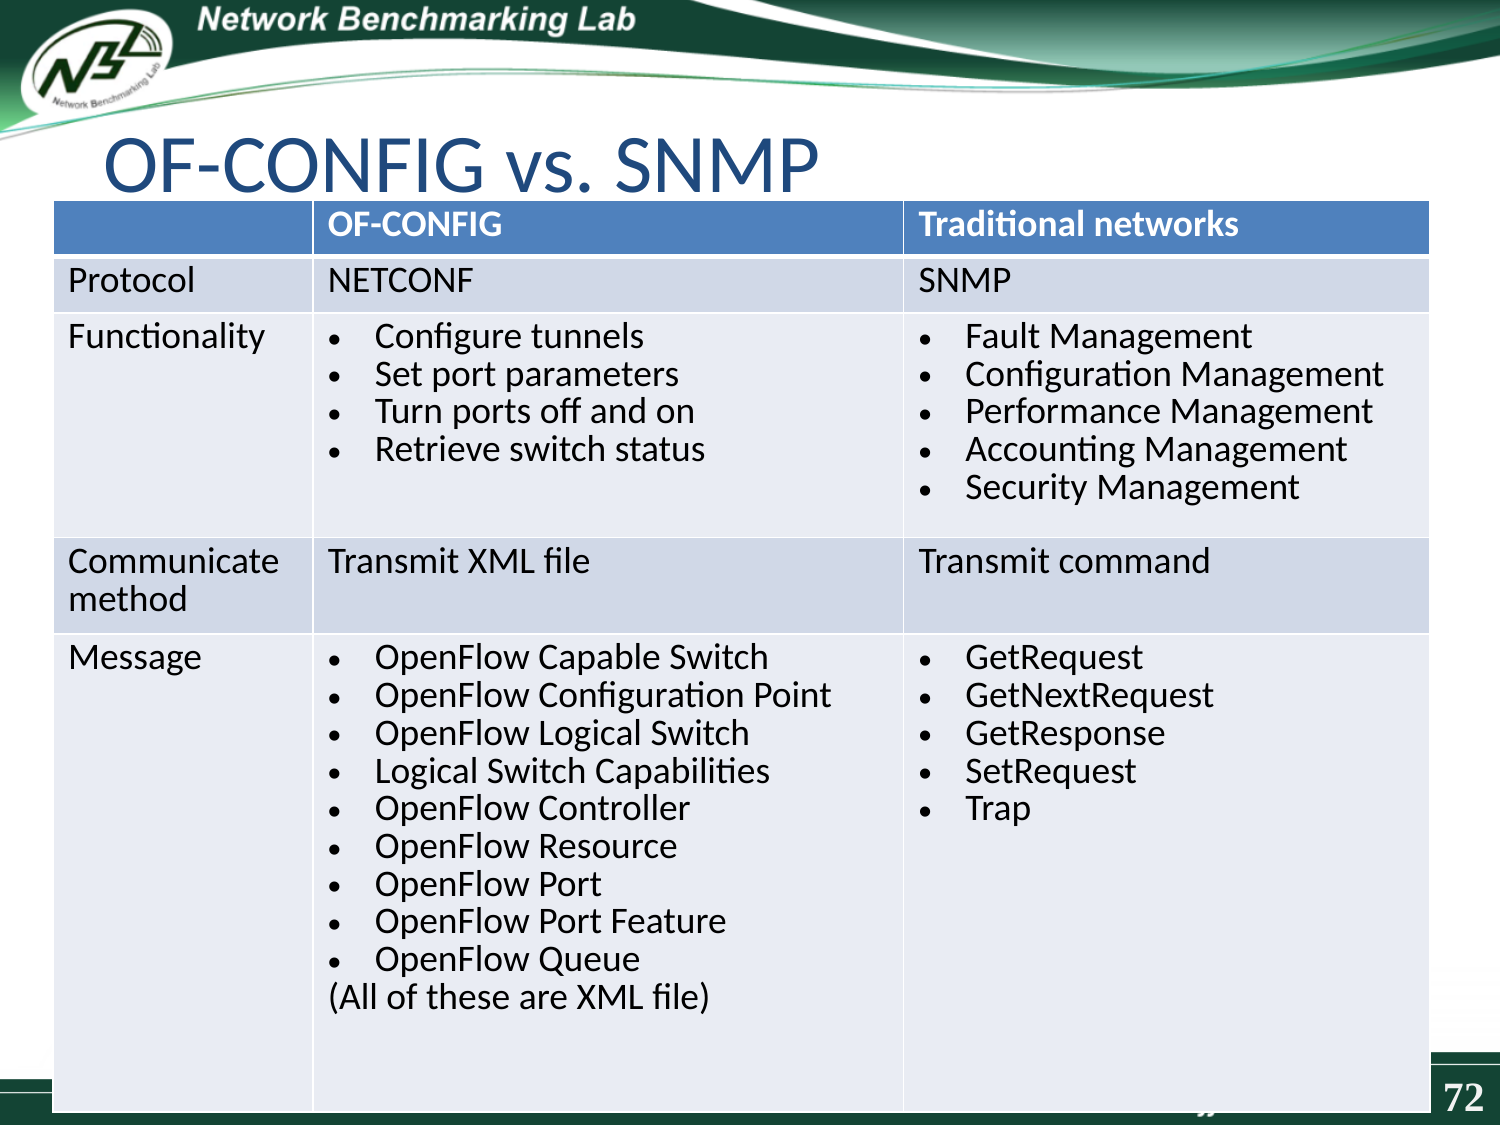

# OF-CONFIG vs. SNMP
|  | OF-CONFIG | Traditional networks |
| --- | --- | --- |
| Protocol | NETCONF | SNMP |
| Functionality | Configure tunnels Set port parameters Turn ports off and on Retrieve switch status | Fault Management Configuration Management Performance Management Accounting Management Security Management |
| Communicate method | Transmit XML file | Transmit command |
| Message | OpenFlow Capable Switch OpenFlow Configuration Point OpenFlow Logical Switch Logical Switch Capabilities OpenFlow Controller OpenFlow Resource OpenFlow Port OpenFlow Port Feature OpenFlow Queue (All of these are XML file) | GetRequest GetNextRequest GetResponse SetRequest Trap |
72